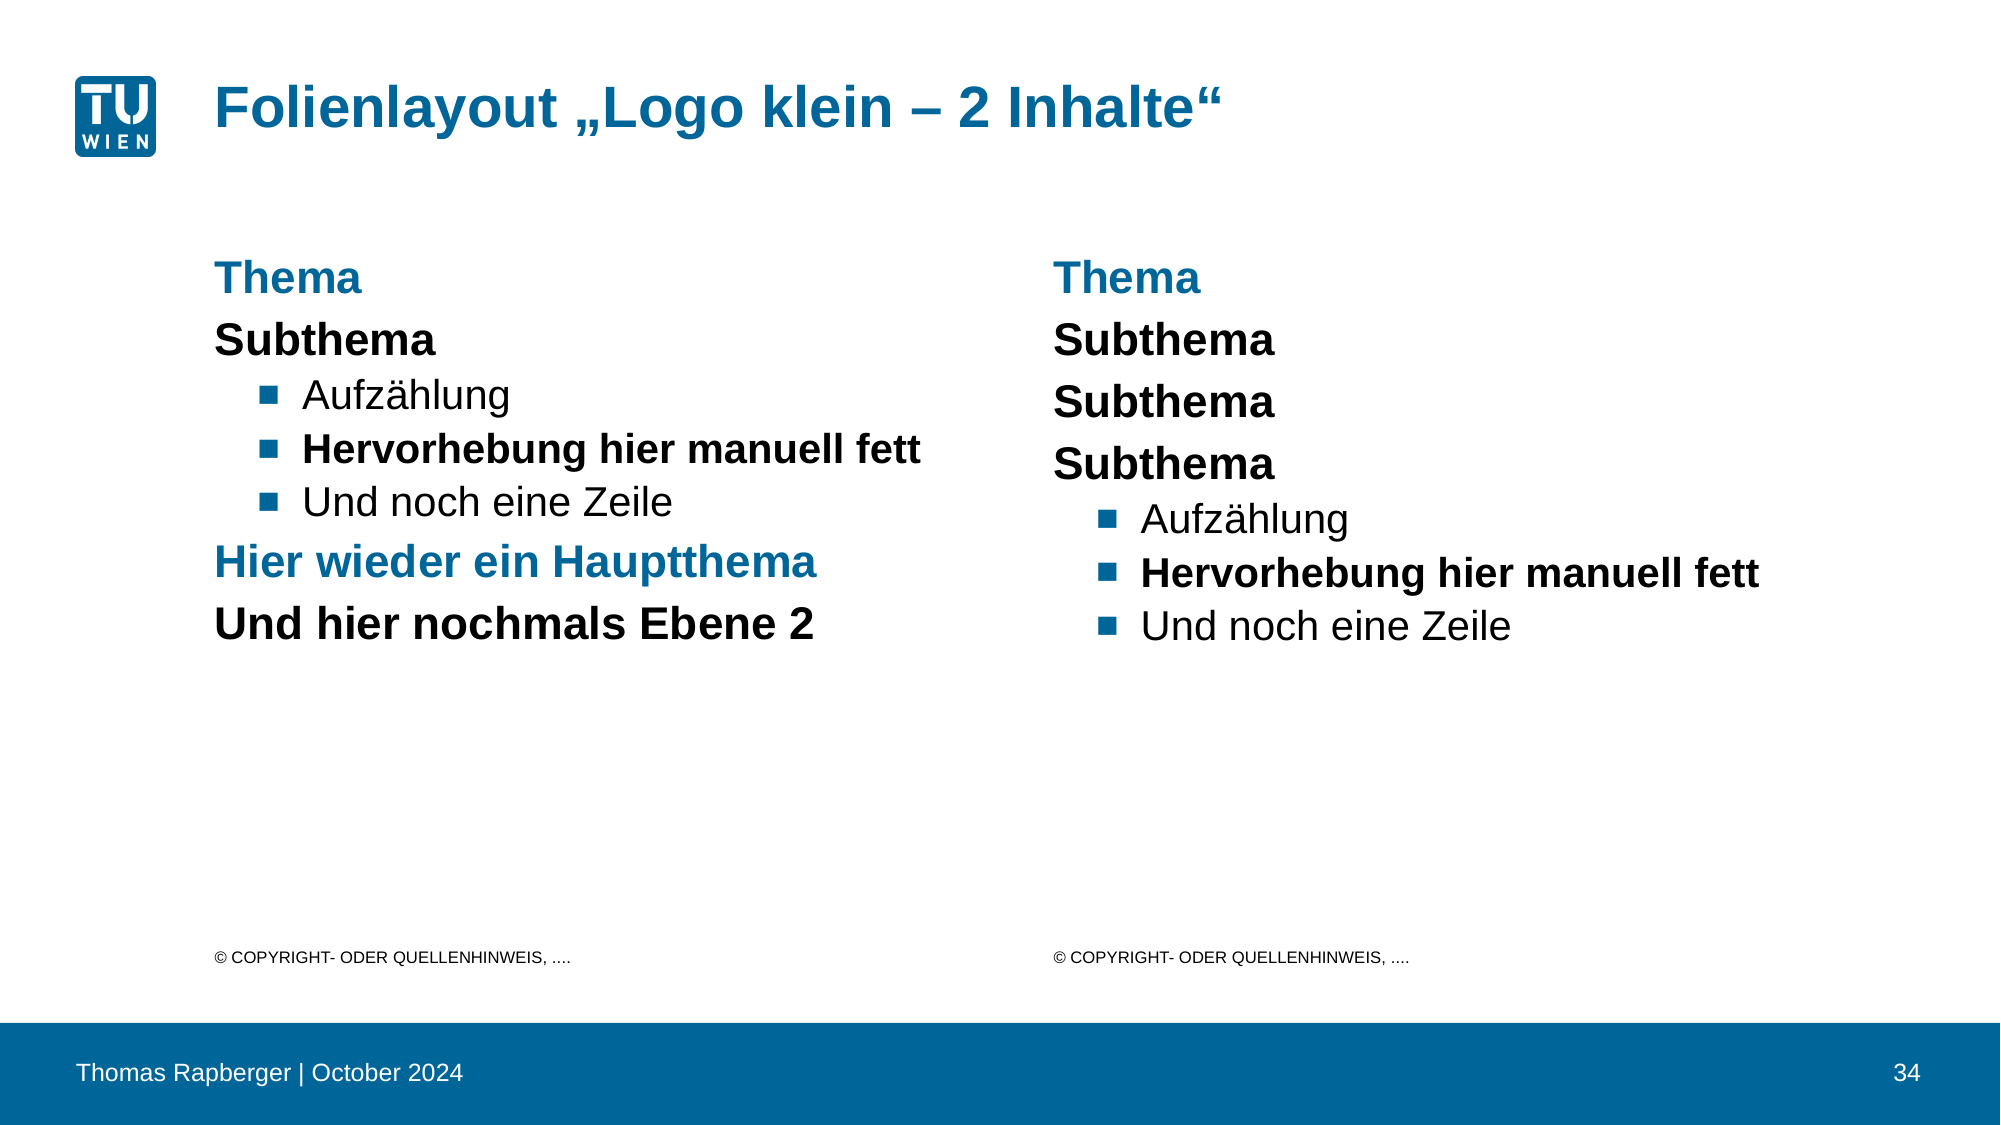

# Folienlayout „Logo klein – 2 Inhalte“
Thema
Subthema
Aufzählung
Hervorhebung hier manuell fett
Und noch eine Zeile
Hier wieder ein Hauptthema
Und hier nochmals Ebene 2
Thema
Subthema
Subthema
Subthema
Aufzählung
Hervorhebung hier manuell fett
Und noch eine Zeile

© Copyright- oder Quellenhinweis, ....
© Copyright- oder Quellenhinweis, ....
Thomas Rapberger | October 2024
34